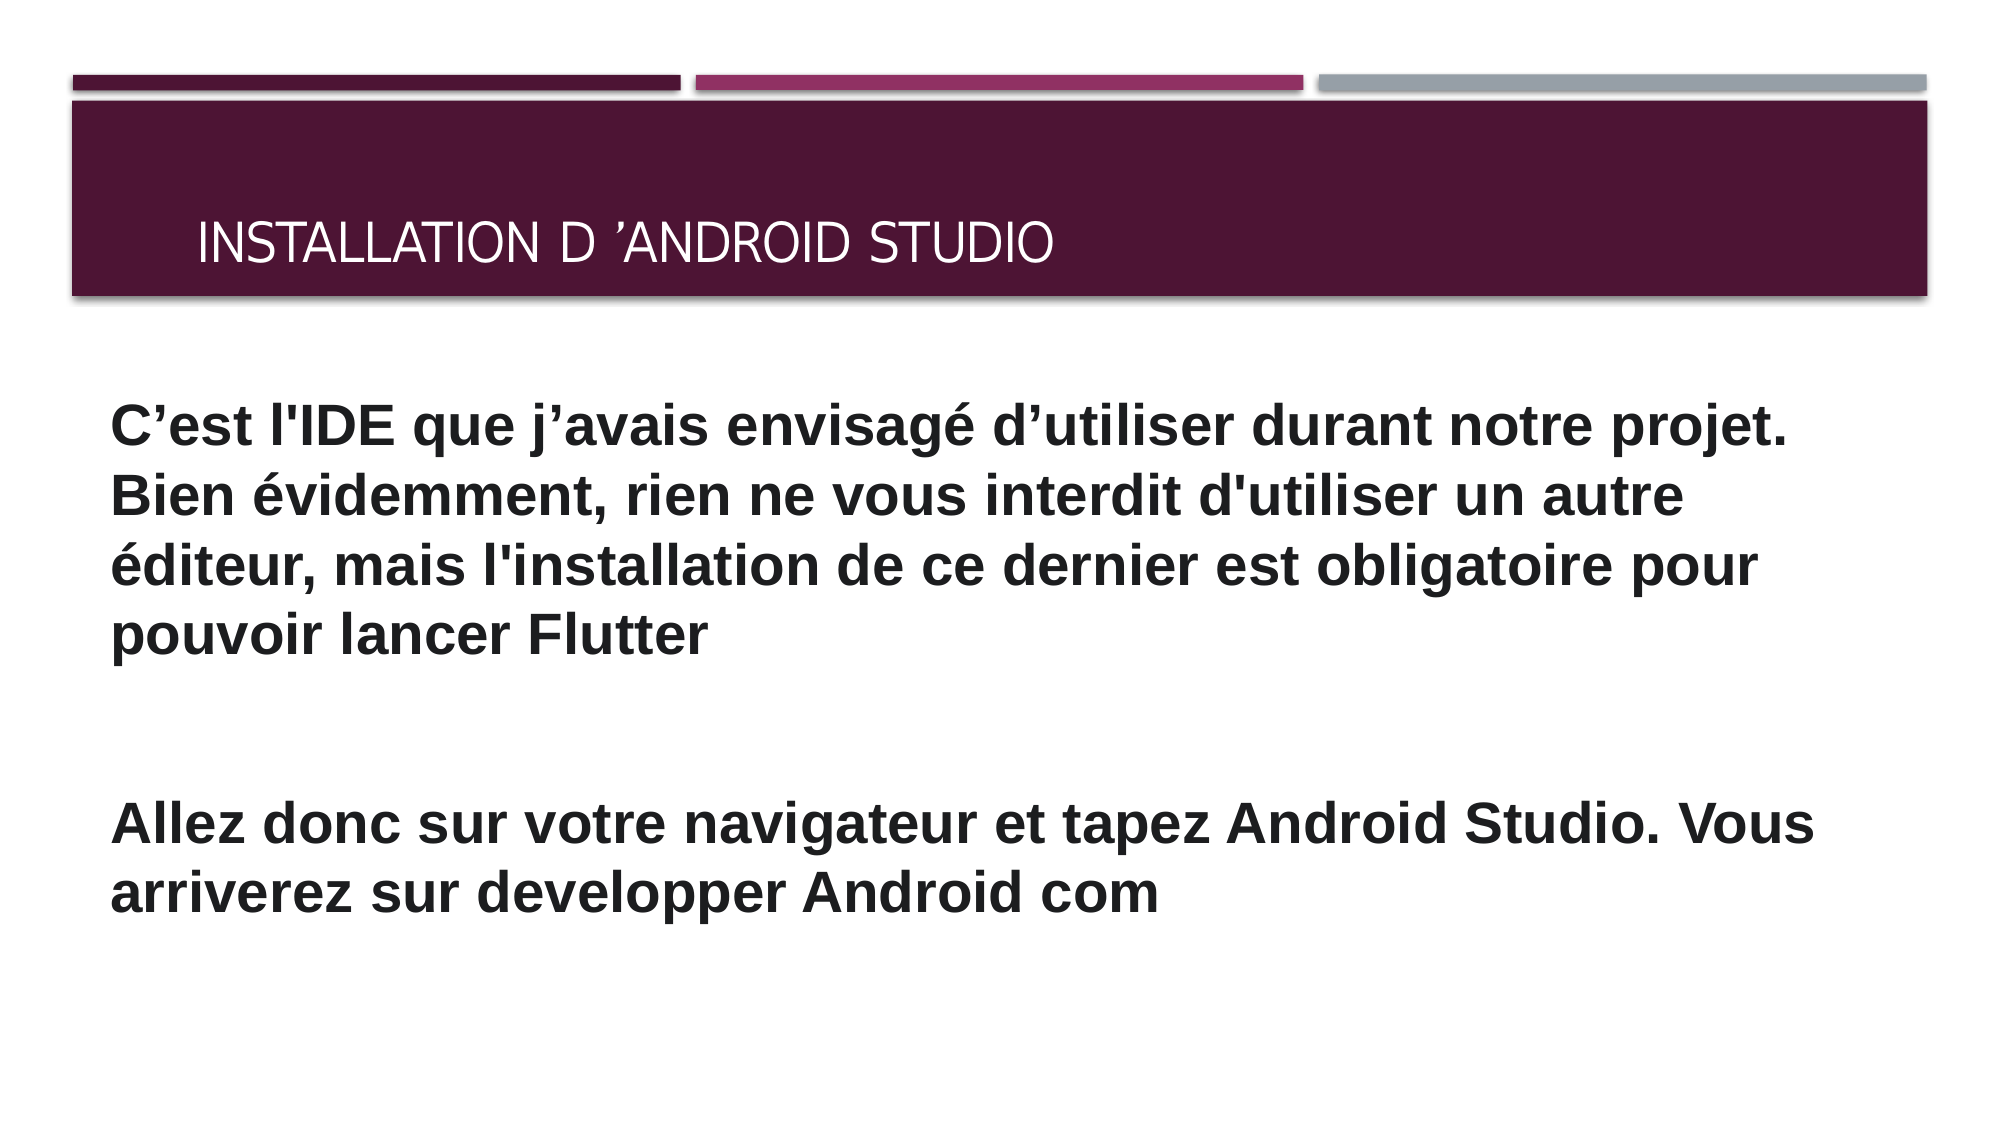

# Installation d ’android studio
C’est l'IDE que j’avais envisagé d’utiliser durant notre projet. Bien évidemment, rien ne vous interdit d'utiliser un autre éditeur, mais l'installation de ce dernier est obligatoire pour pouvoir lancer Flutter

Allez donc sur votre navigateur et tapez Android Studio. Vous arriverez sur developper Android com